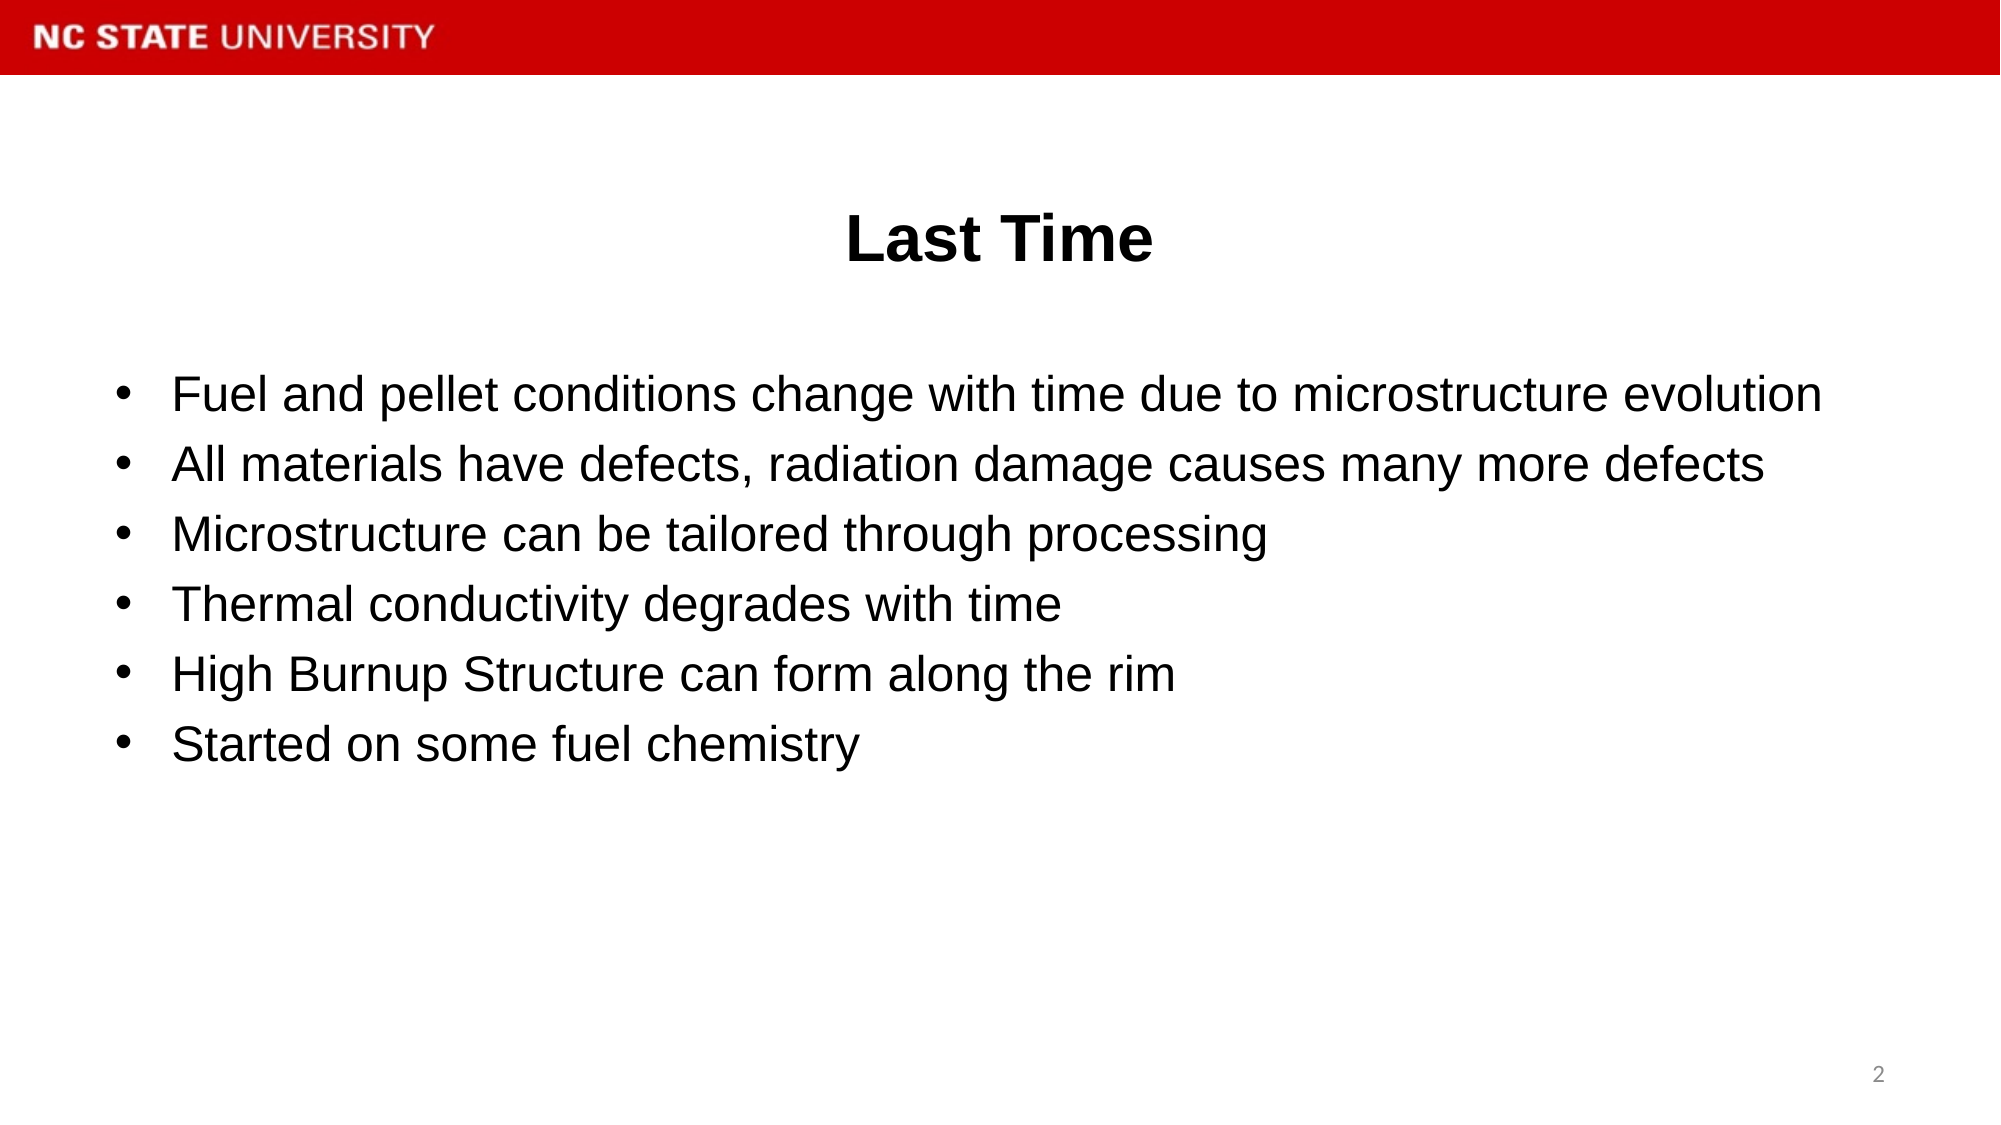

# Last Time
Fuel and pellet conditions change with time due to microstructure evolution
All materials have defects, radiation damage causes many more defects
Microstructure can be tailored through processing
Thermal conductivity degrades with time
High Burnup Structure can form along the rim
Started on some fuel chemistry
2